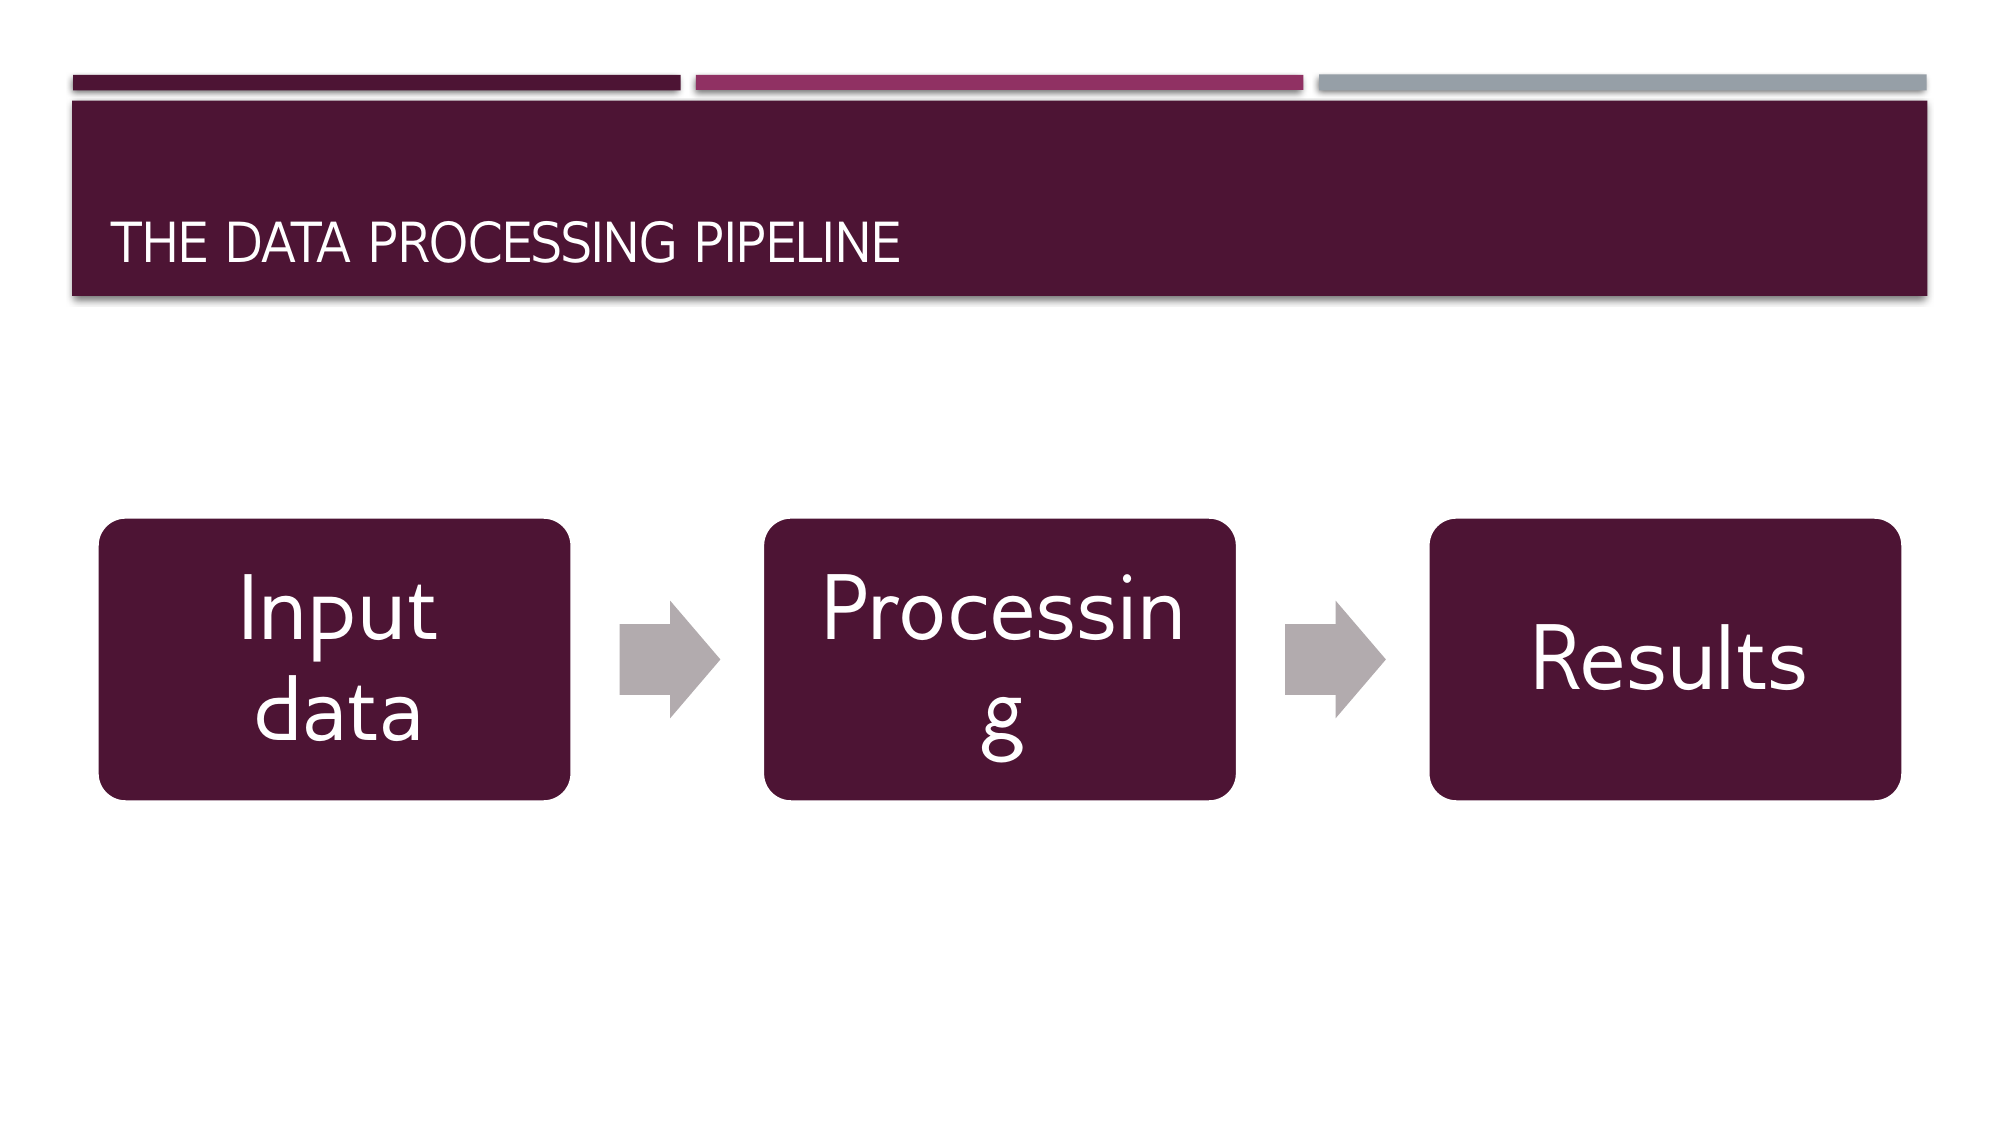

# The data processing pipeline
Input data

Processing

Results